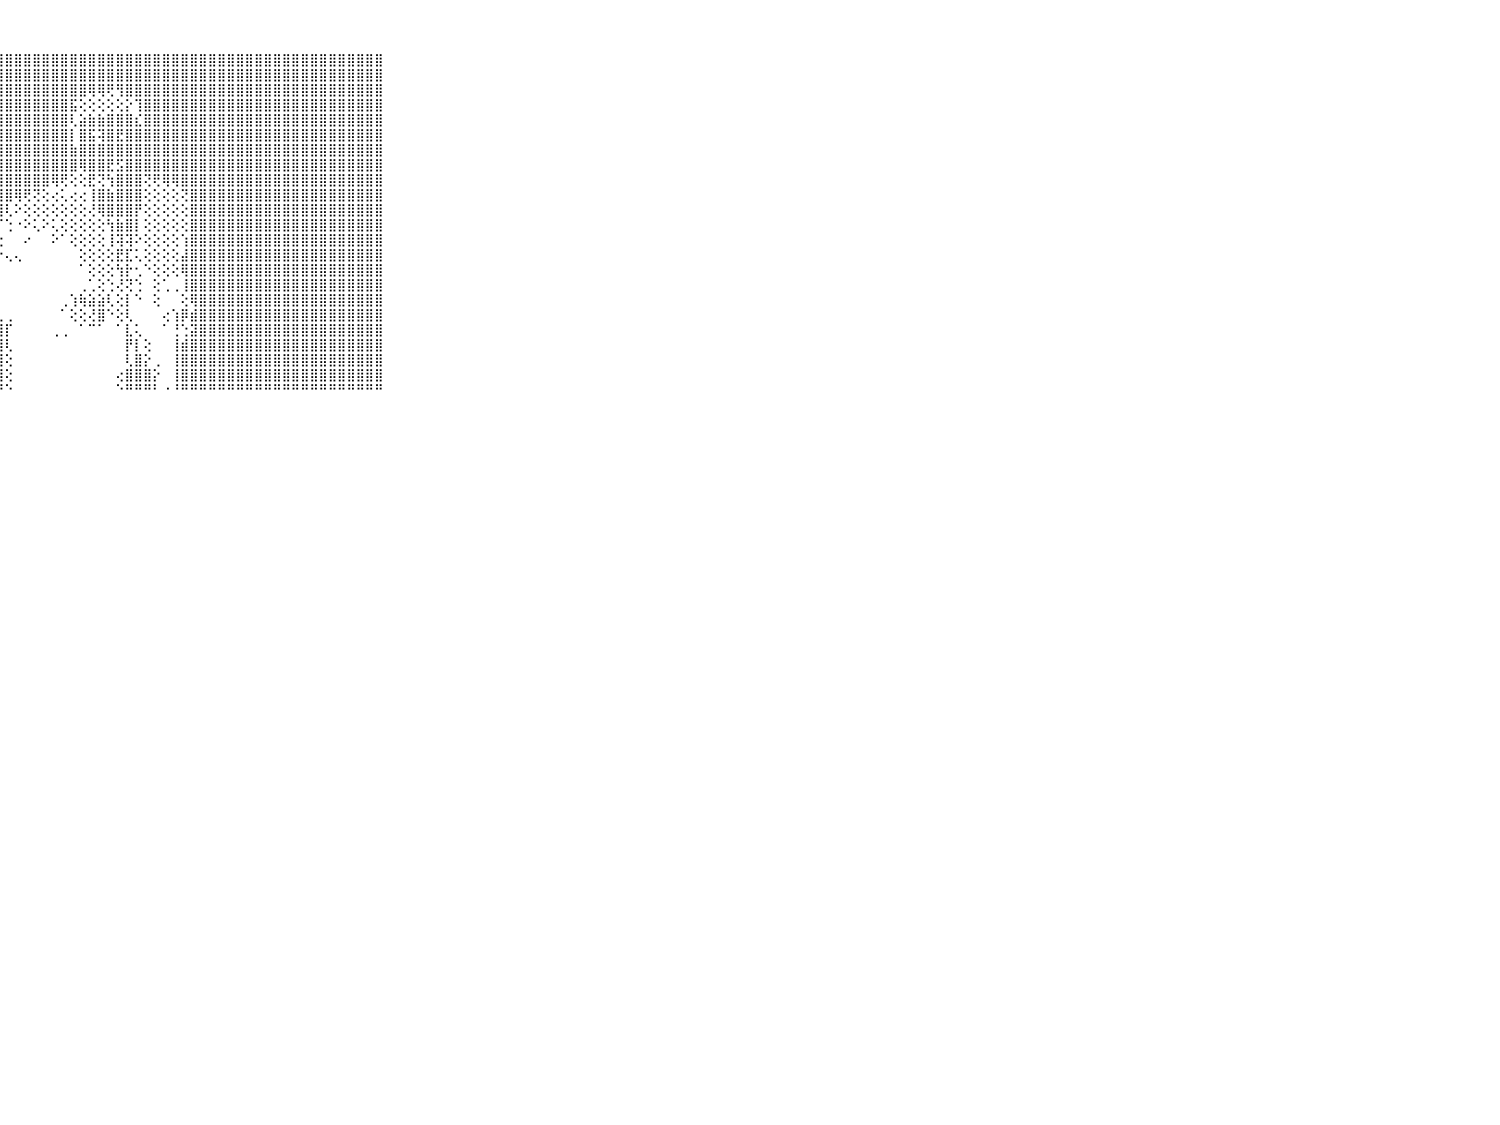

⠀⠀⠀⠀⠀⠀⠀⠀⠀⠀⠀⣿⣿⣿⣿⣿⣿⣿⣿⣿⣿⣿⣿⣿⣿⣿⣿⣿⣿⣿⣿⣿⣿⣿⣿⣿⣿⣿⣿⣿⣿⣿⣿⣿⣿⣿⣿⣿⣿⣿⣿⣿⣿⣿⣿⣿⣿⣿⣿⣿⣿⣿⣿⣿⣿⣿⣿⣿⣿⠀⠀⠀⠀⠀⠀⠀⠀⠀⠀⠀⠀
⠀⠀⠀⠀⠀⠀⠀⠀⠀⠀⠀⣿⣿⣿⣿⣿⣿⣿⣿⣿⣿⣿⣿⣿⣿⣿⣿⣿⣿⣿⣿⣿⣿⣿⣿⣿⣿⣿⣿⣿⣿⣿⣿⣿⣿⣿⣿⣿⣿⣿⣿⣿⣿⣿⣿⣿⣿⣿⣿⣿⣿⣿⣿⣿⣿⣿⣿⣿⣿⠀⠀⠀⠀⠀⠀⠀⠀⠀⠀⠀⠀
⠀⠀⠀⠀⠀⠀⠀⠀⠀⠀⠀⣿⣿⣿⣿⣿⣿⣿⣿⣿⣿⣿⣿⣿⣿⣿⣿⣿⣿⣿⣿⣿⣿⣿⣿⣿⣿⢿⢿⢟⢻⣿⣿⣿⣿⣿⣿⣿⣿⣿⣿⣿⣿⣿⣿⣿⣿⣿⣿⣿⣿⣿⣿⣿⣿⣿⣿⣿⣿⠀⠀⠀⠀⠀⠀⠀⠀⠀⠀⠀⠀
⠀⠀⠀⠀⠀⠀⠀⠀⠀⠀⠀⣿⣿⣿⣿⣿⣿⣿⣿⣿⣿⣿⣿⣿⣿⣿⣿⣿⣿⣿⣿⣿⣿⣿⣿⣯⢕⢕⢕⢕⢕⡕⢹⣿⣿⣿⣿⣿⣿⣿⣿⣿⣿⣿⣿⣿⣿⣿⣿⣿⣿⣿⣿⣿⣿⣿⣿⣿⣿⠀⠀⠀⠀⠀⠀⠀⠀⠀⠀⠀⠀
⠀⠀⠀⠀⠀⠀⠀⠀⠀⠀⠀⣿⣿⣿⣿⣿⣿⣿⣿⣿⣿⣿⣿⣿⣿⣿⣿⣿⣿⣿⣿⣿⣿⣿⣿⢇⣵⣷⣷⣿⣿⣿⣎⣿⣿⣿⣿⣿⣿⣿⣿⣿⣿⣿⣿⣿⣿⣿⣿⣿⣿⣿⣿⣿⣿⣿⣿⣿⣿⠀⠀⠀⠀⠀⠀⠀⠀⠀⠀⠀⠀
⠀⠀⠀⠀⠀⠀⠀⠀⠀⠀⠀⣿⣿⣿⣿⣿⣿⣿⣿⣿⣿⣿⣿⣿⣿⣿⣿⣿⣿⣿⣿⣿⣿⣿⣿⡇⣿⣯⢽⣿⣟⣿⣿⣿⣿⣿⣿⣿⣿⣿⣿⣿⣿⣿⣿⣿⣿⣿⣿⣿⣿⣿⣿⣿⣿⣿⣿⣿⣿⠀⠀⠀⠀⠀⠀⠀⠀⠀⠀⠀⠀
⠀⠀⠀⠀⠀⠀⠀⠀⠀⠀⠀⣿⣿⣿⣿⣿⣿⣿⣿⣿⣿⣿⣿⣿⣿⣿⣿⣿⣿⣿⣿⣿⣿⣿⣿⣷⣿⣿⣿⣿⣿⣿⣿⣿⣿⣿⣿⣿⣿⣿⣿⣿⣿⣿⣿⣿⣿⣿⣿⣿⣿⣿⣿⣿⣿⣿⣿⣿⣿⠀⠀⠀⠀⠀⠀⠀⠀⠀⠀⠀⠀
⠀⠀⠀⠀⠀⠀⠀⠀⠀⠀⠀⣿⣿⣿⣿⣿⣿⣿⣿⣿⣿⣿⣿⣿⣿⣿⣿⣿⣿⣿⣿⣿⣿⣿⣿⣿⢿⣿⣿⣟⣫⣿⣿⣿⣿⣿⣿⣿⣿⣿⣿⣿⣿⣿⣿⣿⣿⣿⣿⣿⣿⣿⣿⣿⣿⣿⣿⣿⣿⠀⠀⠀⠀⠀⠀⠀⠀⠀⠀⠀⠀
⠀⠀⠀⠀⠀⠀⠀⠀⠀⠀⠀⣿⣿⣿⣿⣿⣿⣿⣿⣿⣿⣿⣿⣿⣿⣿⣿⣿⣿⣿⣿⣿⣿⢿⢟⢕⢕⣟⢝⢳⣿⣿⣿⢝⢟⢿⢿⣿⣿⣿⣿⣿⣿⣿⣿⣿⣿⣿⣿⣿⣿⣿⣿⣿⣿⣿⣿⣿⣿⠀⠀⠀⠀⠀⠀⠀⠀⠀⠀⠀⠀
⠀⠀⠀⠀⠀⠀⠀⠀⠀⠀⠀⣿⣿⣿⣿⣿⣿⣿⣿⣿⣿⣿⣿⣿⣿⣿⣿⣿⣿⢿⢟⢝⢕⢔⢅⢔⢔⢸⣿⣷⣿⣿⣿⢕⢕⢕⢕⢝⣿⣿⣿⣿⣿⣿⣿⣿⣿⣿⣿⣿⣿⣿⣿⣿⣿⣿⣿⣿⣿⠀⠀⠀⠀⠀⠀⠀⠀⠀⠀⠀⠀
⠀⠀⠀⠀⠀⠀⠀⠀⠀⠀⠀⣿⣿⣿⣿⣿⣿⣿⣿⣿⣿⣿⣿⣿⣿⣿⣿⣿⢇⠕⢕⢕⢕⢕⢕⢕⢕⢜⢿⣿⣿⣿⡟⢕⢕⢕⢕⢕⣿⣿⣿⣿⣿⣿⣿⣿⣿⣿⣿⣿⣿⣿⣿⣿⣿⣿⣿⣿⣿⠀⠀⠀⠀⠀⠀⠀⠀⠀⠀⠀⠀
⠀⠀⠀⠀⠀⠀⠀⠀⠀⠀⠀⣿⣿⣿⣿⣿⣿⣿⣿⣿⣿⣿⣿⣿⣿⣿⣿⡏⢑⠐⠕⢅⠕⢅⢕⢕⢕⢕⢕⢳⣷⣿⡇⢕⢕⢕⢕⢕⣿⣿⣿⣿⣿⣿⣿⣿⣿⣿⣿⣿⣿⣿⣿⣿⣿⣿⣿⣿⣿⠀⠀⠀⠀⠀⠀⠀⠀⠀⠀⠀⠀
⠀⠀⠀⠀⠀⠀⠀⠀⠀⠀⠀⣿⣿⣿⣿⣿⣿⣿⣿⣿⣿⣿⣿⣿⣿⣿⣿⢕⠀⠀⠔⠀⠀⠕⠁⢕⢕⢕⢕⢸⢽⢽⠕⢕⢕⢕⢕⢱⣿⣿⣿⣿⣿⣿⣿⣿⣿⣿⣿⣿⣿⣿⣿⣿⣿⣿⣿⣿⣿⠀⠀⠀⠀⠀⠀⠀⠀⠀⠀⠀⠀
⠀⠀⠀⠀⠀⠀⠀⠀⠀⠀⠀⣿⣿⣿⣿⣿⣿⣿⣿⣿⣿⣿⣿⣿⣿⣿⡏⠑⢄⢄⠀⠀⠀⠀⠀⠀⢕⢕⢕⢕⣟⣏⢅⢕⢕⢕⢕⣼⣿⣿⣿⣿⣿⣿⣿⣿⣿⣿⣿⣿⣿⣿⣿⣿⣿⣿⣿⣿⣿⠀⠀⠀⠀⠀⠀⠀⠀⠀⠀⠀⠀
⠀⠀⠀⠀⠀⠀⠀⠀⠀⠀⠀⣿⣿⣿⣿⣿⣿⣿⣿⣿⣿⣿⣿⣿⣿⣿⡧⠃⠀⠀⠀⠀⠀⠀⠀⠀⠁⢕⢕⢕⢳⡗⢂⠑⢕⢕⢕⢿⣿⣿⣿⣿⣿⣿⣿⣿⣿⣿⣿⣿⣿⣿⣿⣿⣿⣿⣿⣿⣿⠀⠀⠀⠀⠀⠀⠀⠀⠀⠀⠀⠀
⠀⠀⠀⠀⠀⠀⠀⠀⠀⠀⠀⣿⣿⣿⣿⣿⣿⣿⣿⣿⣿⣿⣿⣿⣿⣿⢅⠀⠀⠀⠀⠀⠀⠀⠀⠀⢀⢁⢕⢑⢜⢝⢑⠀⢕⢁⢀⢸⣿⣿⣿⣿⣿⣿⣿⣿⣿⣿⣿⣿⣿⣿⣿⣿⣿⣿⣿⣿⣿⠀⠀⠀⠀⠀⠀⠀⠀⠀⠀⠀⠀
⠀⠀⠀⠀⠀⠀⠀⠀⠀⠀⠀⣿⣿⣿⣿⣿⣿⣿⣿⣿⣿⣿⣿⣿⣿⣿⠄⠀⠀⠀⠀⠀⠀⠀⢀⢱⢷⣵⣵⢇⢕⡇⠑⠀⢕⠀⠀⢕⢿⣿⣿⣿⣿⣿⣿⣿⣿⣿⣿⣿⣿⣿⣿⣿⣿⣿⣿⣿⣿⠀⠀⠀⠀⠀⠀⠀⠀⠀⠀⠀⠀
⠀⠀⠀⠀⠀⠀⠀⠀⠀⠀⠀⣿⣿⣿⣿⣿⣿⣿⣿⣿⣿⣿⣿⣿⣿⣿⣧⣄⢀⠀⠀⠀⠀⠀⠁⢕⢕⢜⣿⠑⢕⢇⠀⠀⠀⢔⢱⡿⣾⣿⣿⣿⣿⣿⣿⣿⣿⣿⣿⣿⣿⣿⣿⣿⣿⣿⣿⣿⣿⠀⠀⠀⠀⠀⠀⠀⠀⠀⠀⠀⠀
⠀⠀⠀⠀⠀⠀⠀⠀⠀⠀⠀⣿⣿⣿⣿⣿⣿⣿⣿⣿⣿⣿⣿⣿⣿⣿⣿⣿⡏⠀⠀⠀⠀⢀⢀⠀⠁⠉⠁⠀⠁⣇⢅⠀⠀⠁⢘⢑⣽⣿⣿⣿⣿⣿⣿⣿⣿⣿⣿⣿⣿⣿⣿⣿⣿⣿⣿⣿⣿⠀⠀⠀⠀⠀⠀⠀⠀⠀⠀⠀⠀
⠀⠀⠀⠀⠀⠀⠀⠀⠀⠀⠀⣿⣿⣿⣿⣿⣿⣿⣿⣿⣿⣿⣿⣿⣿⣿⣿⣿⢇⠀⠀⠀⠀⠀⠀⠀⠀⠀⠀⠀⠀⡟⡇⢕⠀⠀⢸⣾⣿⣿⣿⣿⣿⣿⣿⣿⣿⣿⣿⣿⣿⣿⣿⣿⣿⣿⣿⣿⣿⠀⠀⠀⠀⠀⠀⠀⠀⠀⠀⠀⠀
⠀⠀⠀⠀⠀⠀⠀⠀⠀⠀⠀⣿⣿⣿⣿⣿⣿⣿⣿⣿⣿⣿⣿⣿⣿⣿⣿⣿⢕⠀⠀⠀⠀⠀⠀⠀⠀⠀⠀⠀⠀⢇⣿⡕⢀⠀⢸⣿⣿⣿⣿⣿⣿⣿⣿⣿⣿⣿⣿⣿⣿⣿⣿⣿⣿⣿⣿⣿⣿⠀⠀⠀⠀⠀⠀⠀⠀⠀⠀⠀⠀
⠀⠀⠀⠀⠀⠀⠀⠀⠀⠀⠀⣿⣿⣿⣿⣿⣿⣿⣿⣿⣿⣿⣿⣿⣿⣿⣿⣿⢕⠀⠀⠀⠀⠀⠀⠀⠀⠀⠀⠀⢔⣿⣿⣿⡕⠀⢸⣿⣿⣿⣿⣿⣿⣿⣿⣿⣿⣿⣿⣿⣿⣿⣿⣿⣿⣿⣿⣿⣿⠀⠀⠀⠀⠀⠀⠀⠀⠀⠀⠀⠀
⠀⠀⠀⠀⠀⠀⠀⠀⠀⠀⠀⠛⠛⠛⠛⠛⠛⠛⠛⠛⠛⠛⠛⠛⠛⠛⠛⠛⠑⠀⠀⠀⠀⠀⠀⠀⠀⠀⠀⠀⠑⠛⠛⠛⠃⠐⠘⠛⠛⠛⠛⠛⠛⠛⠛⠛⠛⠛⠛⠛⠛⠛⠛⠛⠛⠛⠛⠛⠛⠀⠀⠀⠀⠀⠀⠀⠀⠀⠀⠀⠀